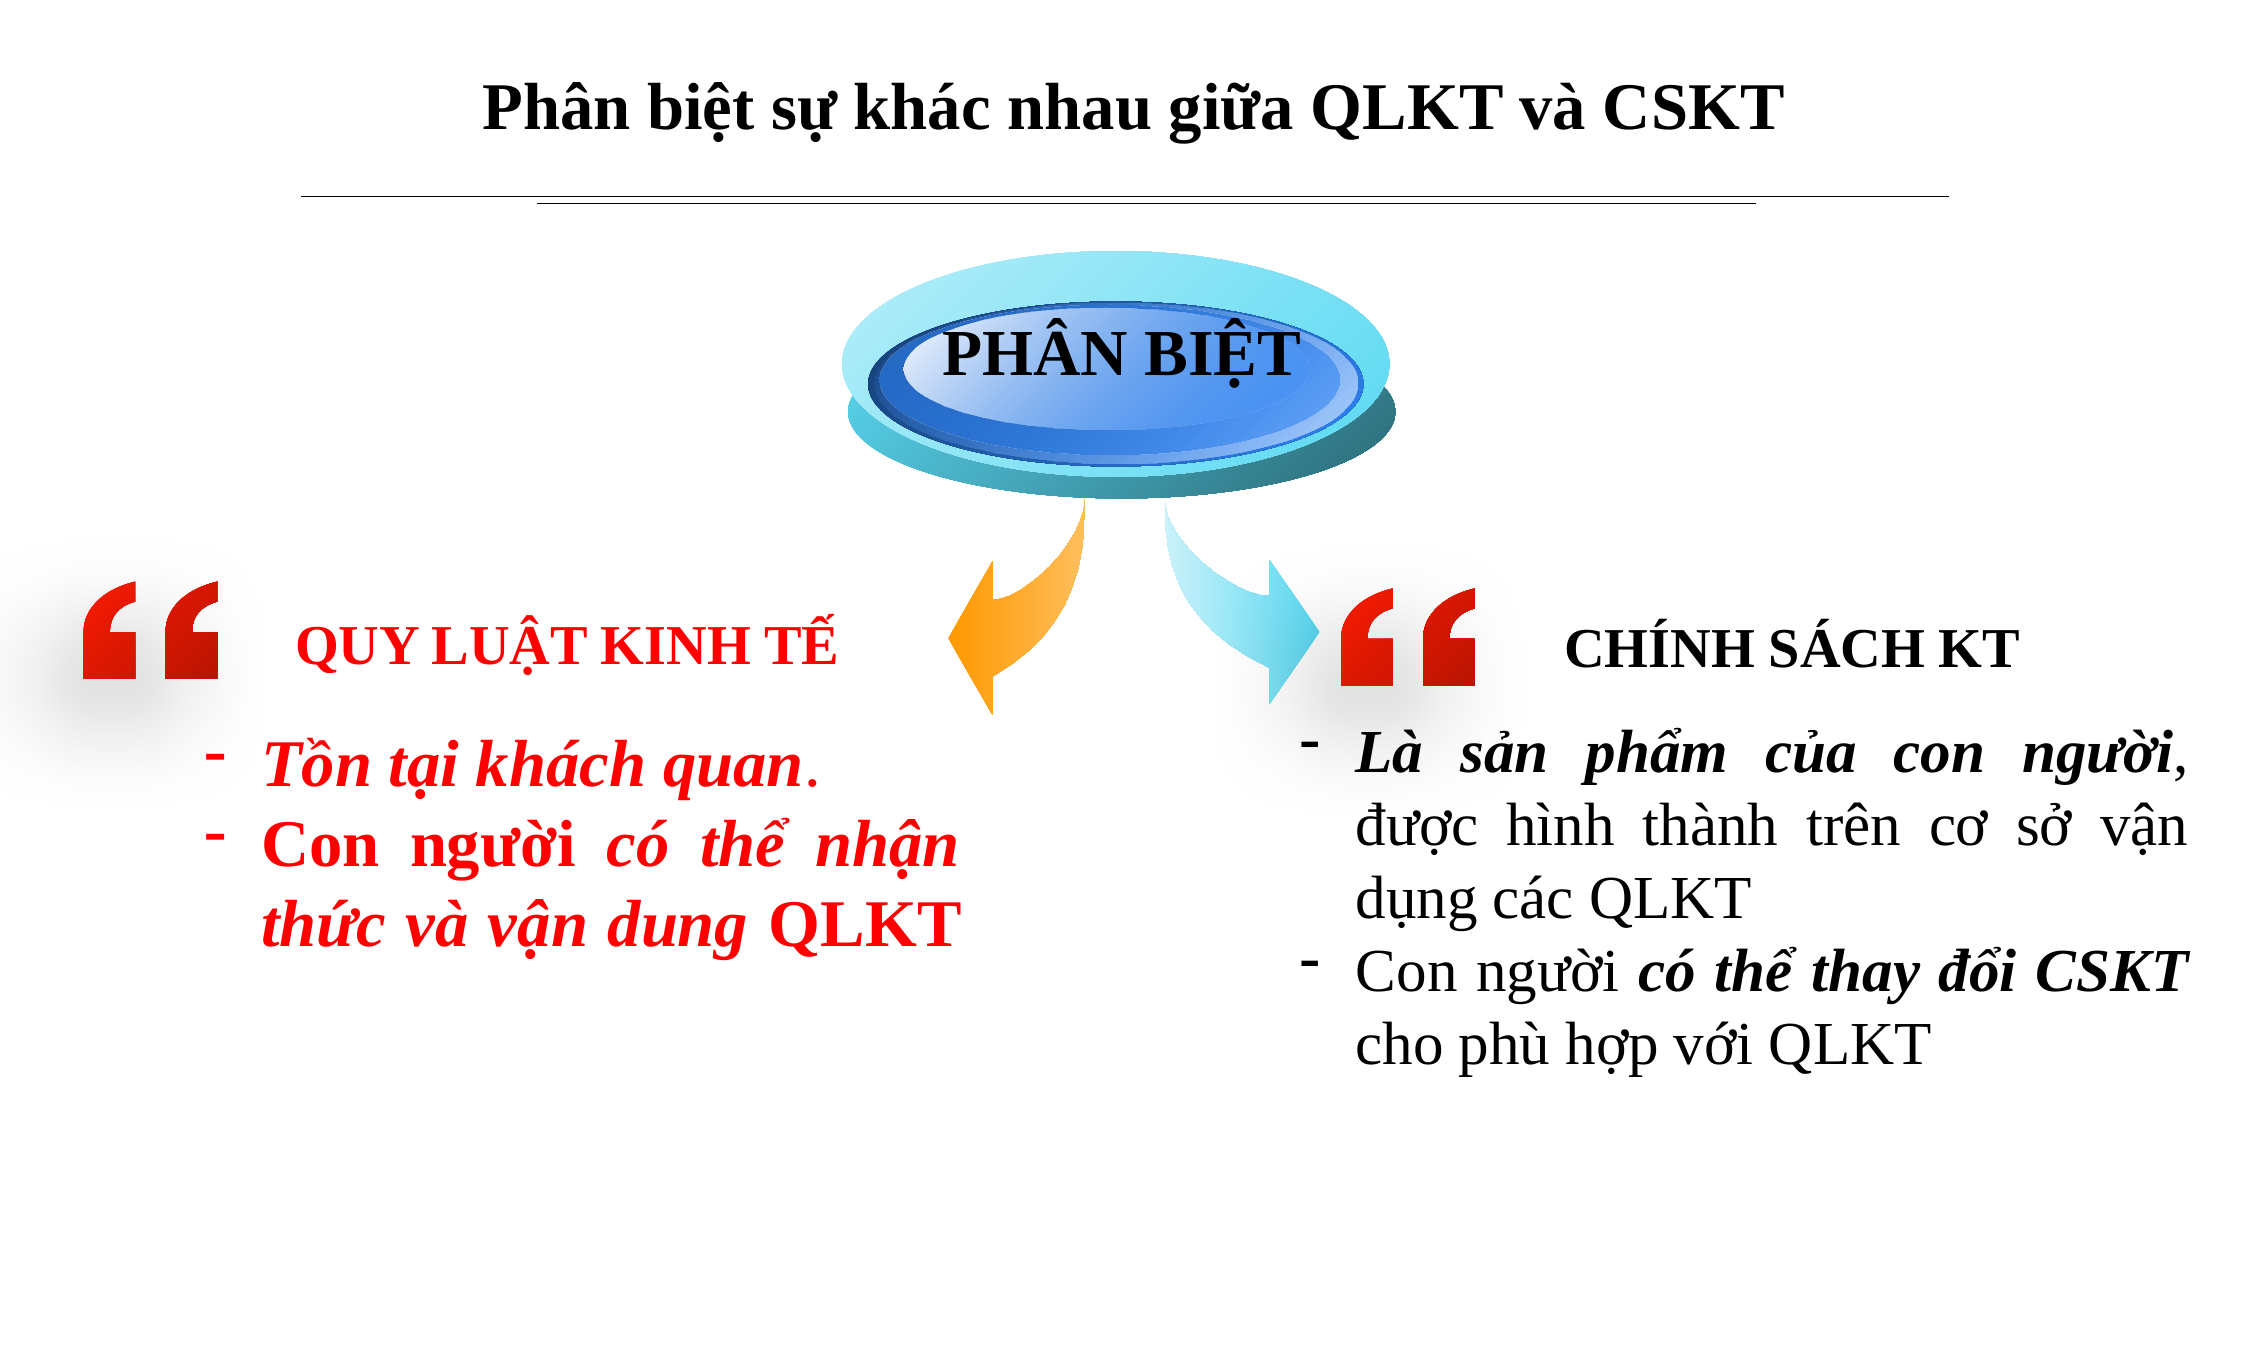

Phân biệt sự khác nhau giữa QLKT và CSKT

PHÂN BIỆT

QUY LUẬT KINH TẾ
 CHÍNH SÁCH KT
Là sản phẩm của con người, được hình thành trên cơ sở vận dụng các QLKT
Con người có thể thay đổi CSKT cho phù hợp với QLKT
Tồn tại khách quan.
Con người có thể nhận thức và vận dung QLKT